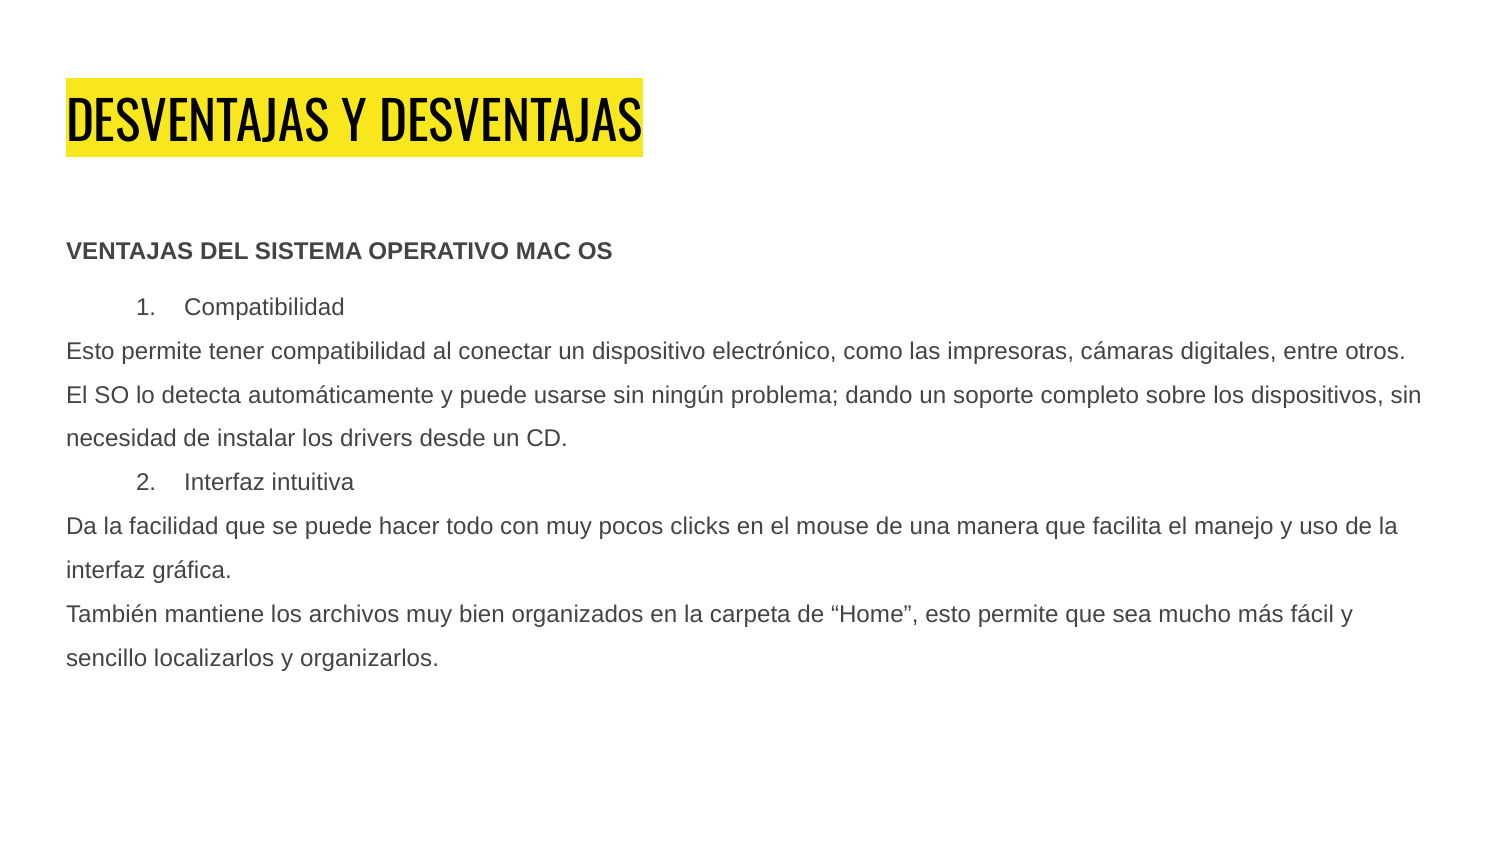

# DESVENTAJAS Y DESVENTAJAS
VENTAJAS DEL SISTEMA OPERATIVO MAC OS
Compatibilidad
Esto permite tener compatibilidad al conectar un dispositivo electrónico, como las impresoras, cámaras digitales, entre otros.
El SO lo detecta automáticamente y puede usarse sin ningún problema; dando un soporte completo sobre los dispositivos, sin necesidad de instalar los drivers desde un CD.
Interfaz intuitiva
Da la facilidad que se puede hacer todo con muy pocos clicks en el mouse de una manera que facilita el manejo y uso de la interfaz gráfica.
También mantiene los archivos muy bien organizados en la carpeta de “Home”, esto permite que sea mucho más fácil y sencillo localizarlos y organizarlos.